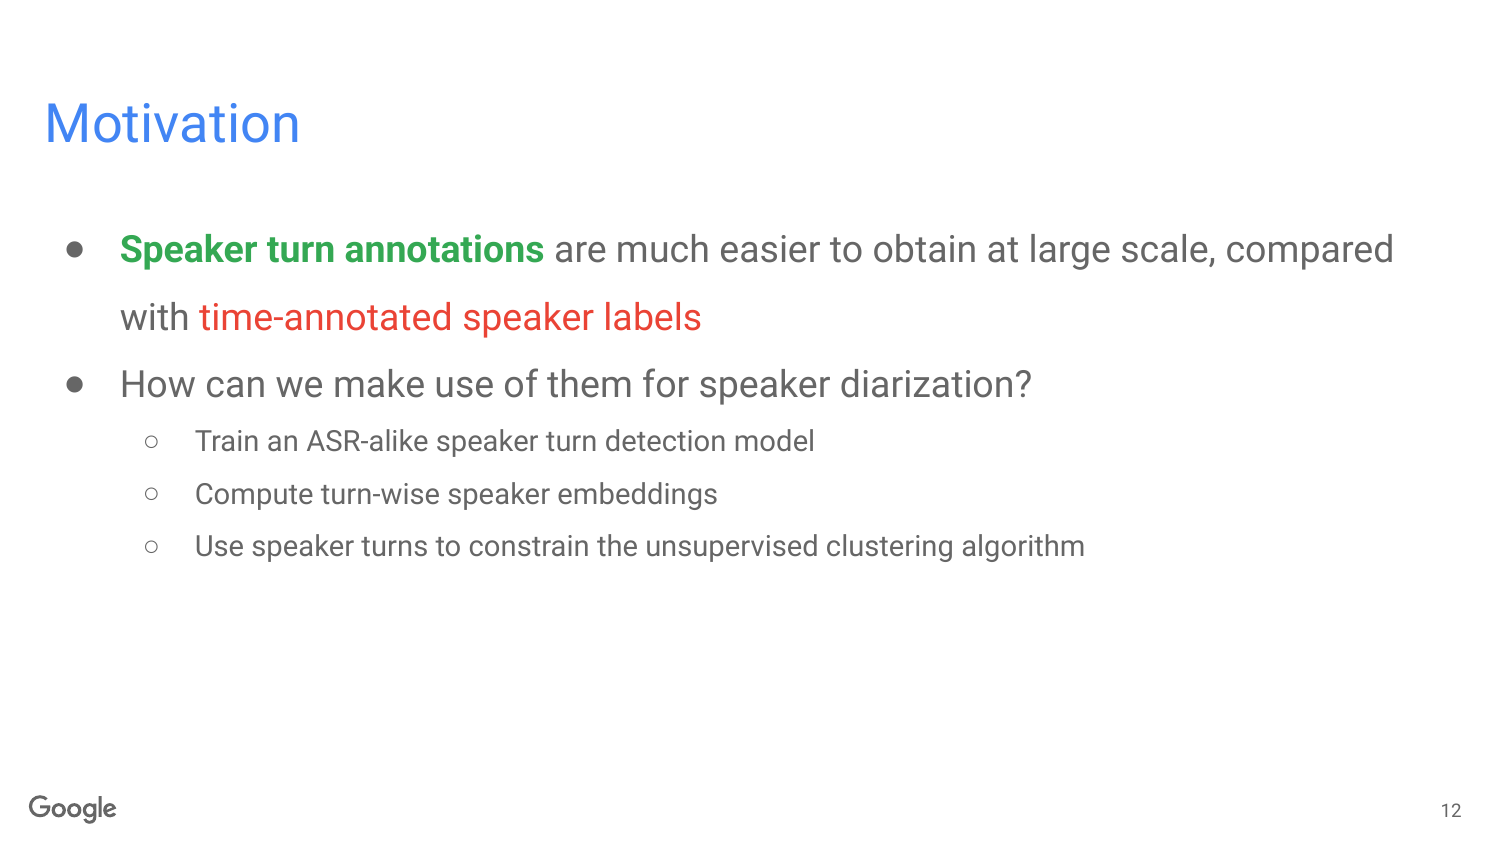

# Motivation
Speaker turn annotations are much easier to obtain at large scale, compared with time-annotated speaker labels
How can we make use of them for speaker diarization?
Train an ASR-alike speaker turn detection model
Compute turn-wise speaker embeddings
Use speaker turns to constrain the unsupervised clustering algorithm
12